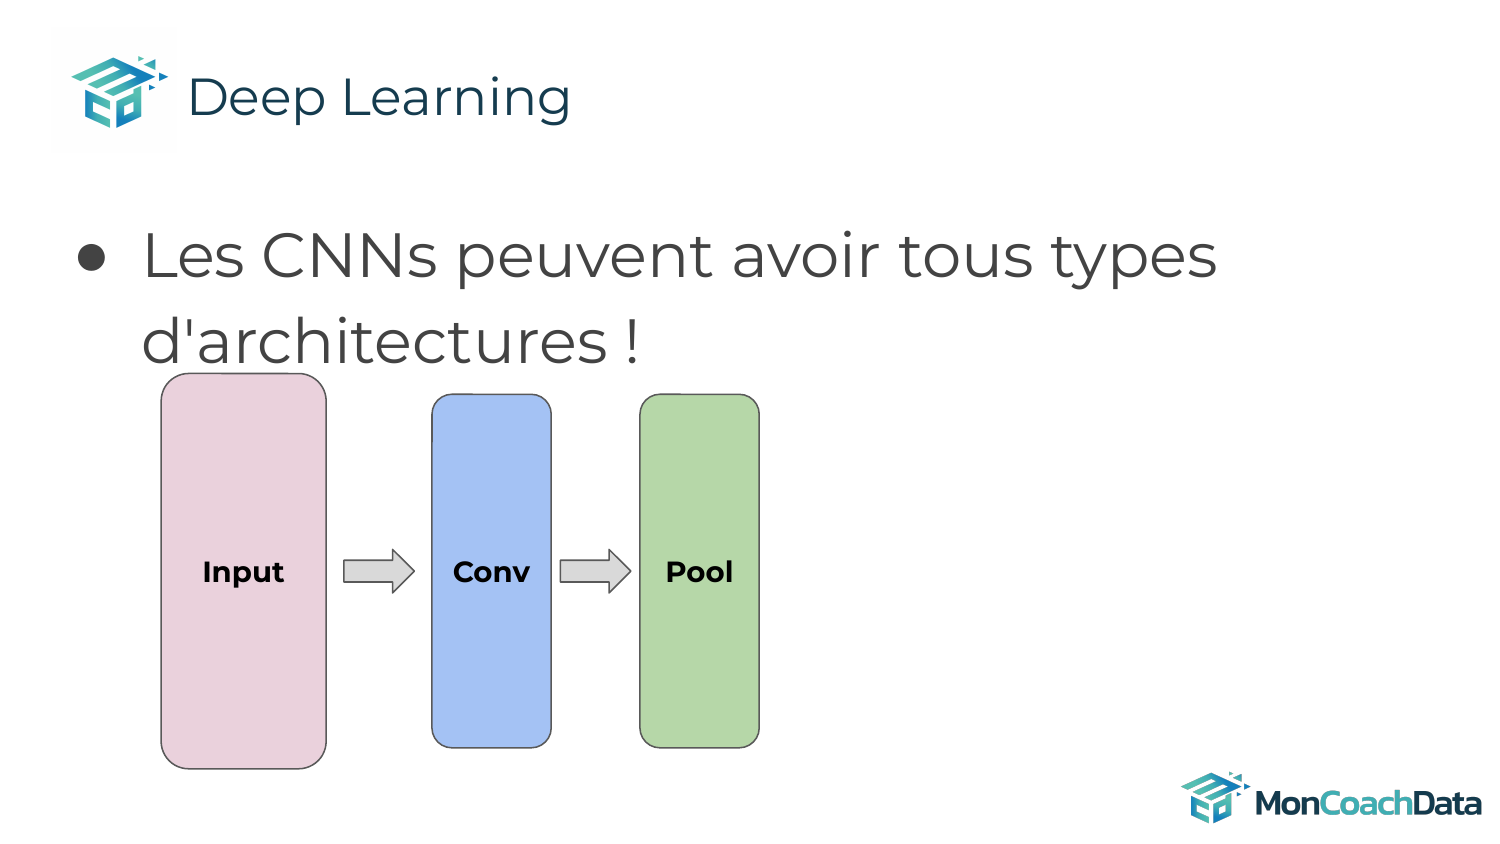

# Deep Learning
Les CNNs peuvent avoir tous types d'architectures !
Input
Conv
Pool